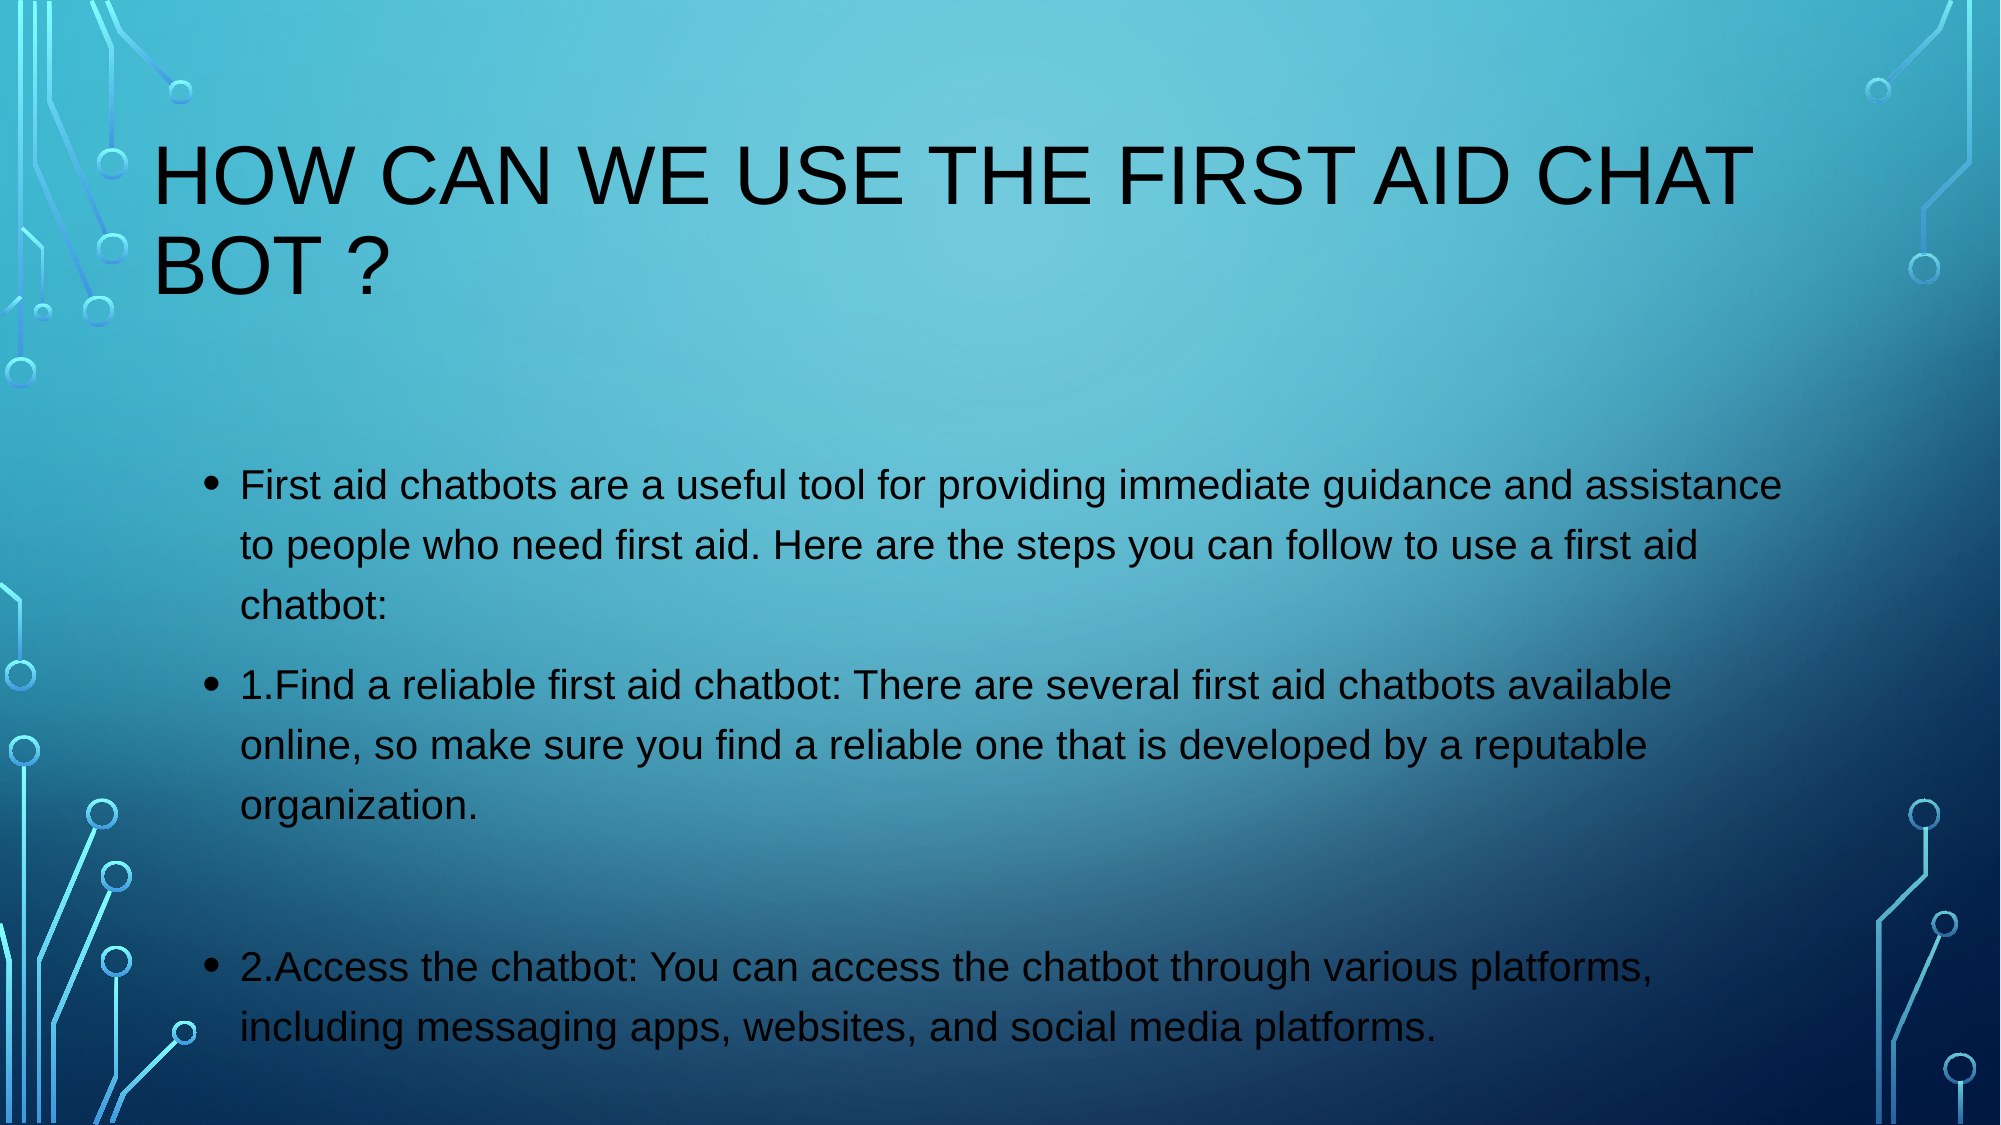

# how can we use the first aid chat bot ?

First aid chatbots are a useful tool for providing immediate guidance and assistance to people who need first aid. Here are the steps you can follow to use a first aid chatbot:
1.Find a reliable first aid chatbot: There are several first aid chatbots available online, so make sure you find a reliable one that is developed by a reputable organization.

2.Access the chatbot: You can access the chatbot through various platforms, including messaging apps, websites, and social media platforms.